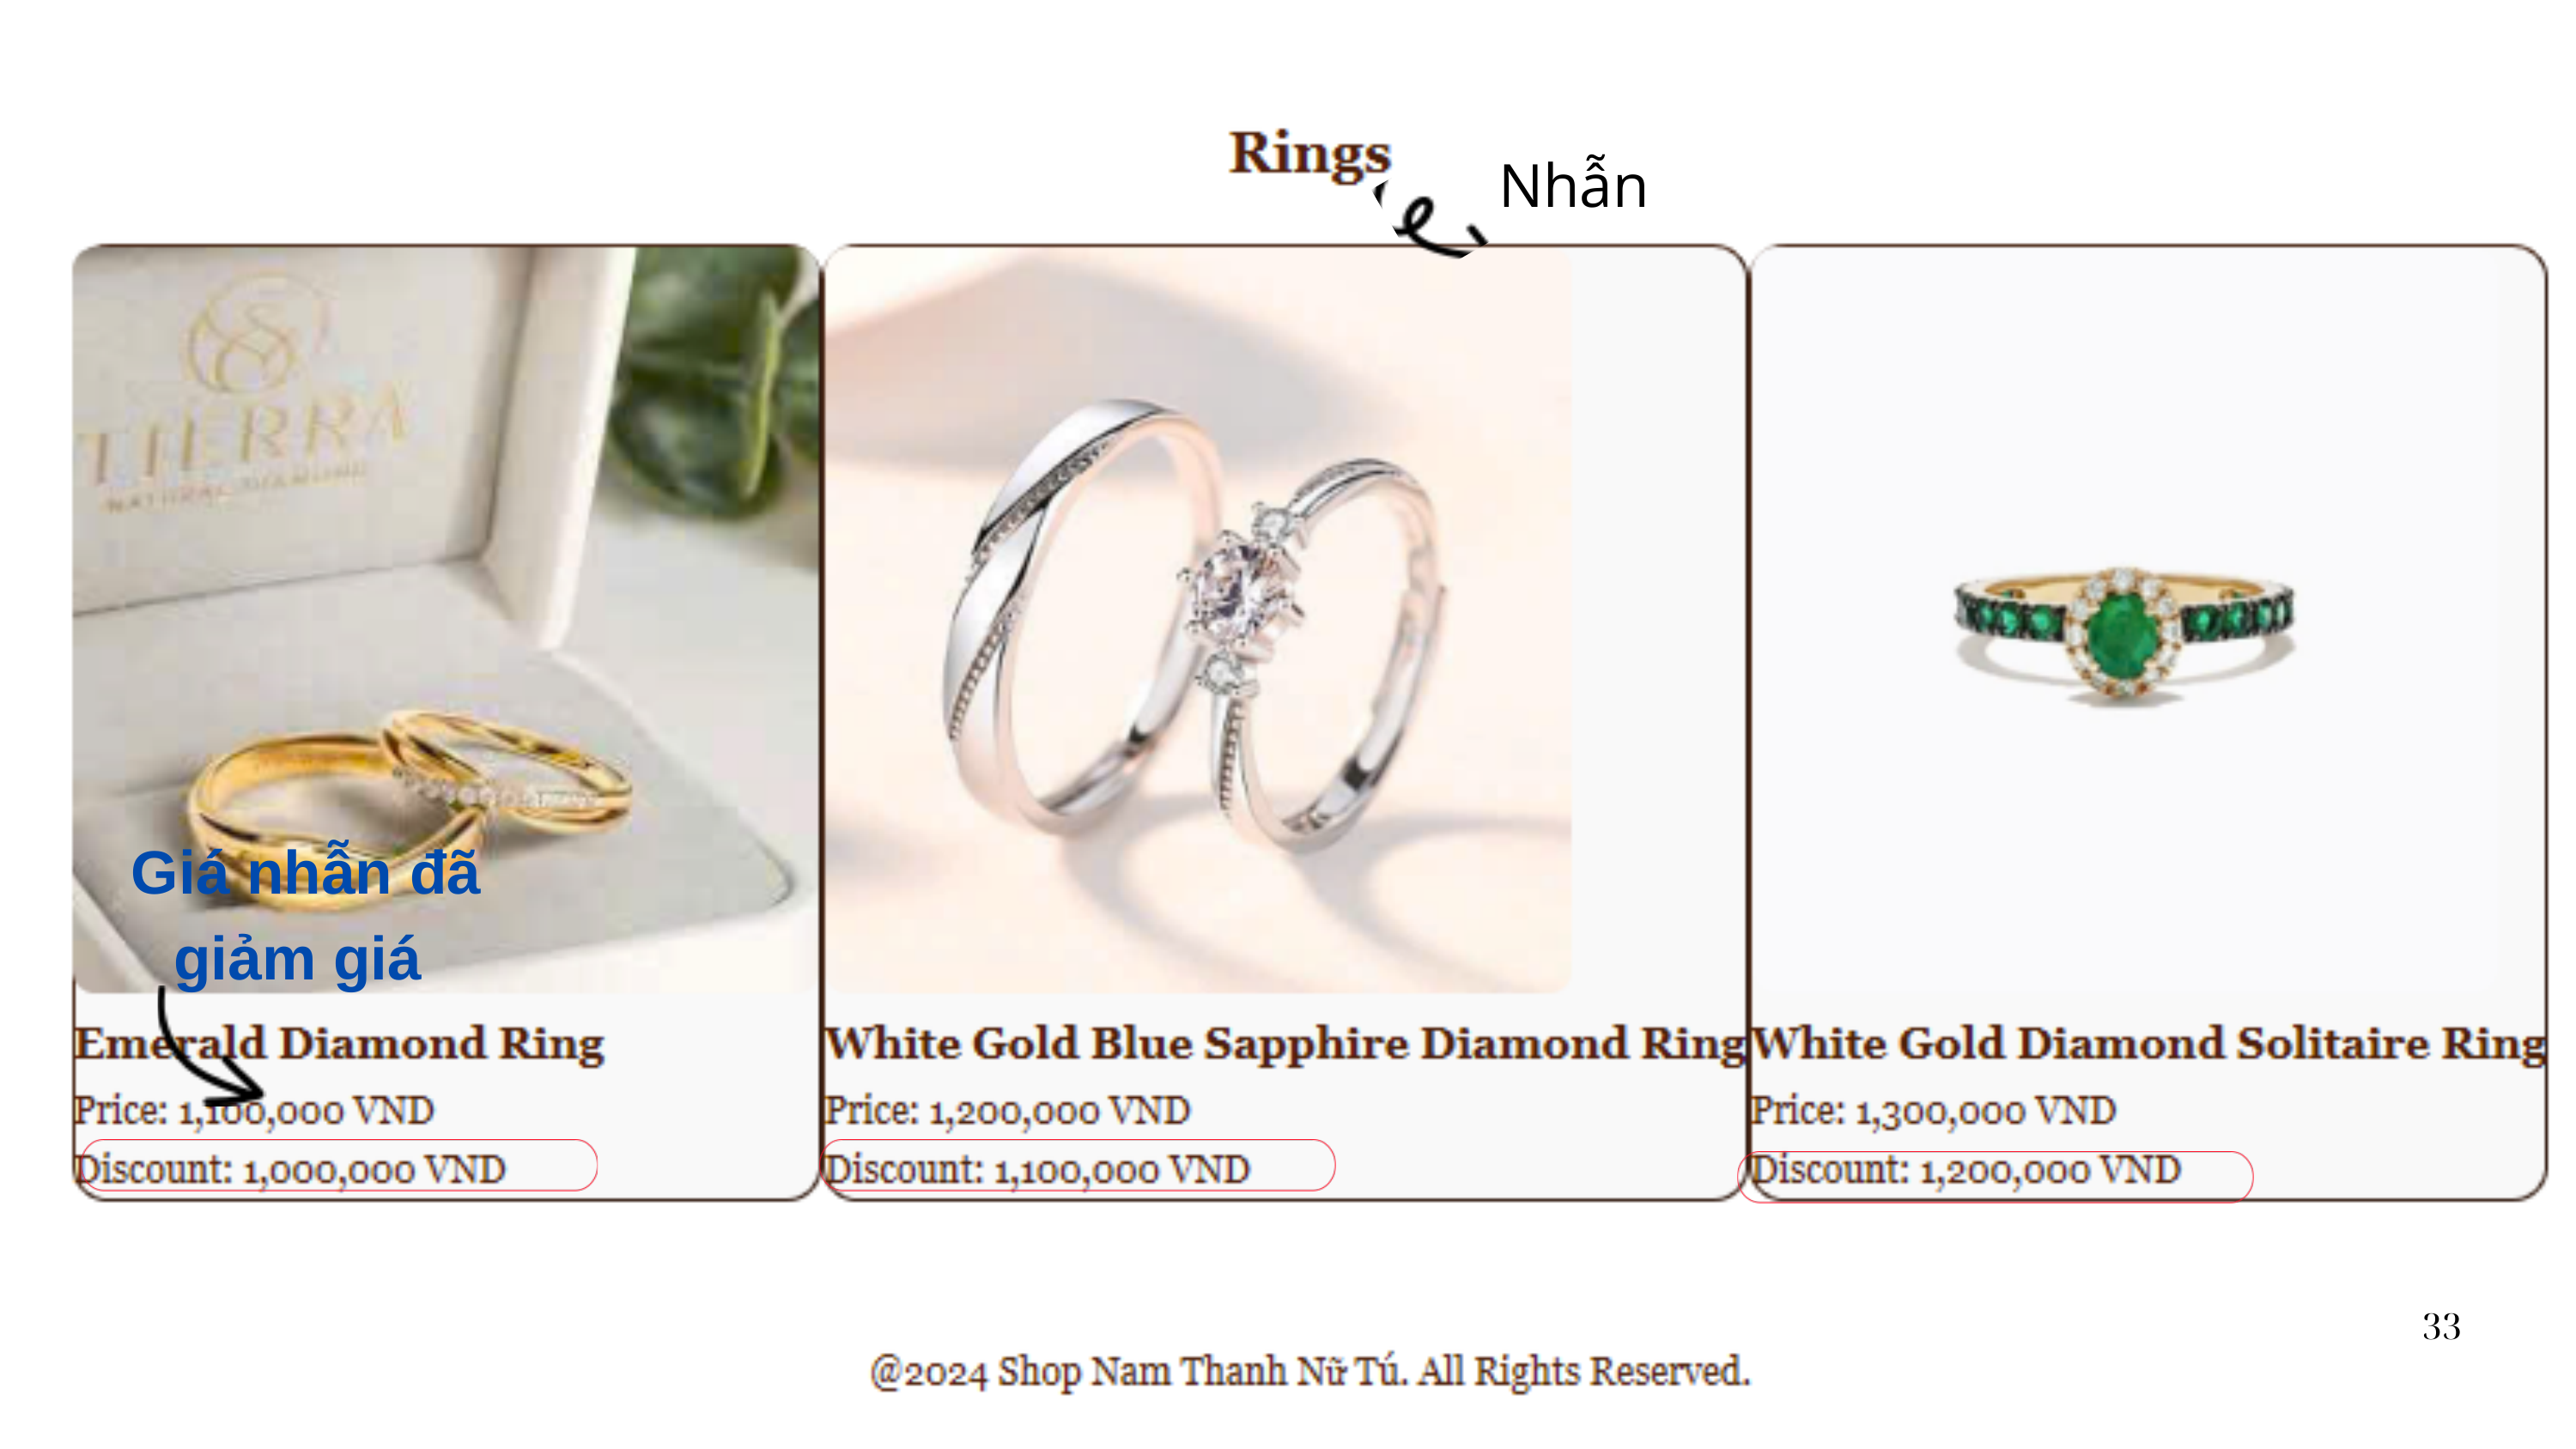

Nhẫn

 Giá nhẫn đã giảm giá

33